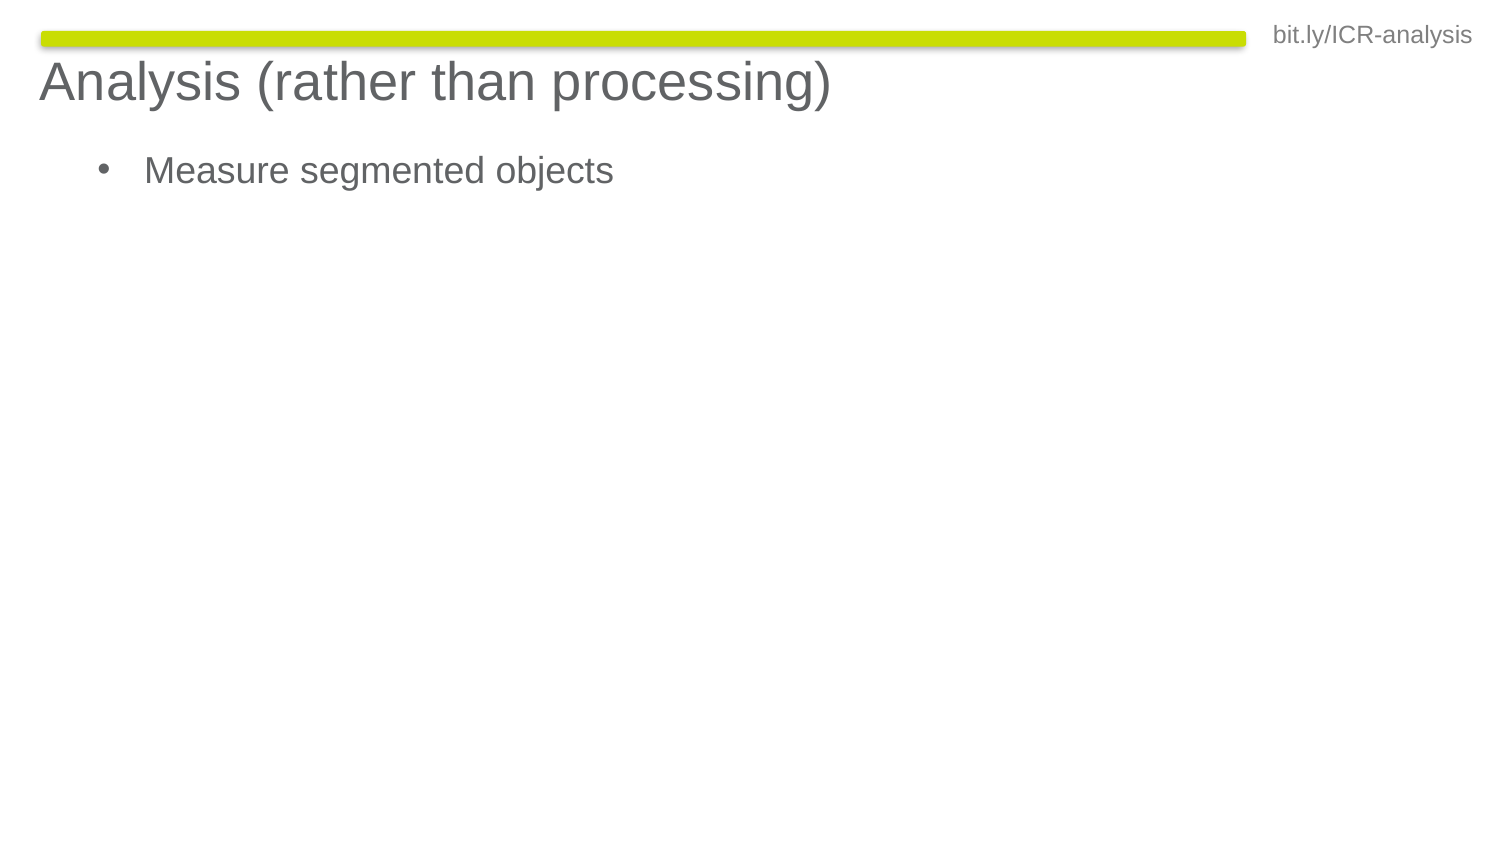

Analysis (rather than processing)
Measure segmented objects